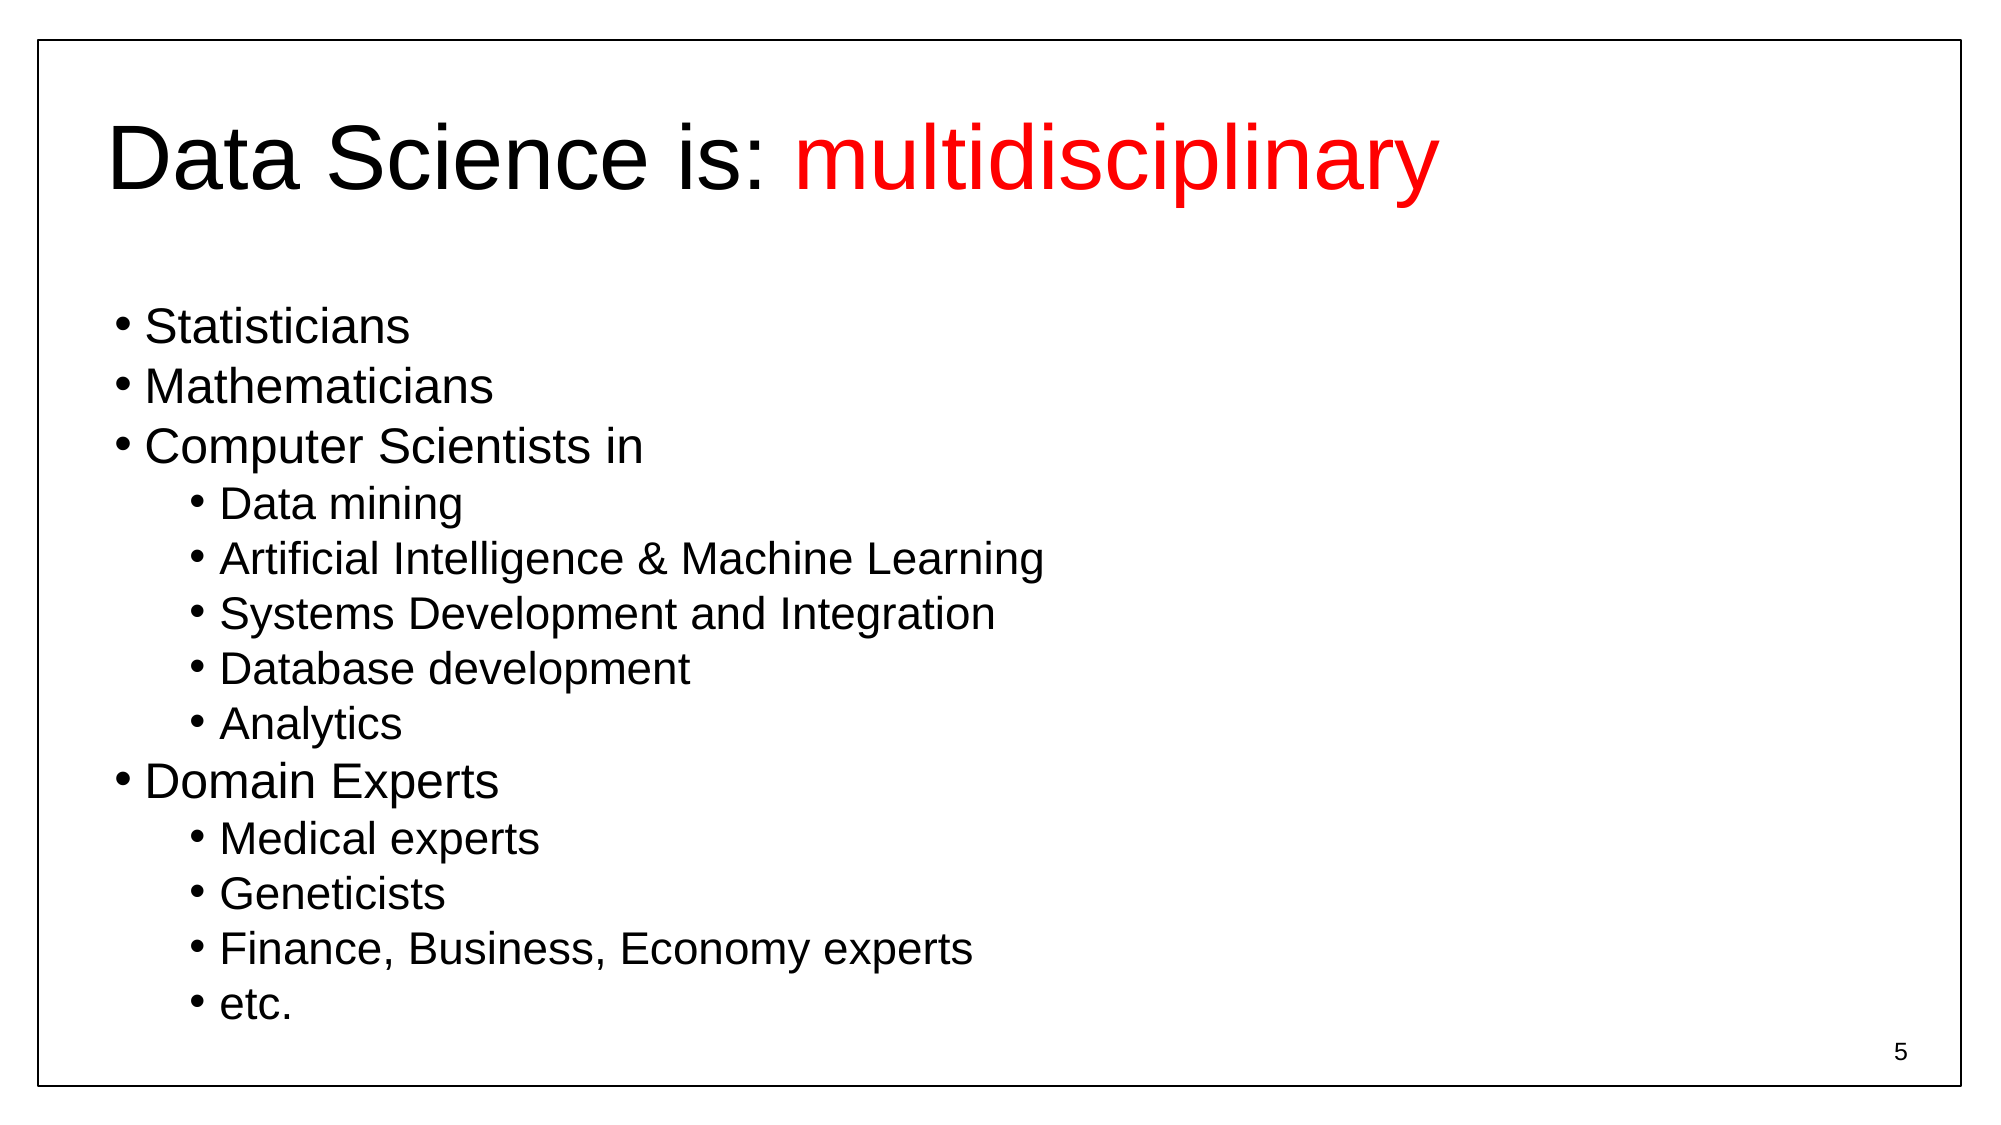

# Data Science is: multidisciplinary
Statisticians
Mathematicians
Computer Scientists in
Data mining
Artificial Intelligence & Machine Learning
Systems Development and Integration
Database development
Analytics
Domain Experts
Medical experts
Geneticists
Finance, Business, Economy experts
etc.
5